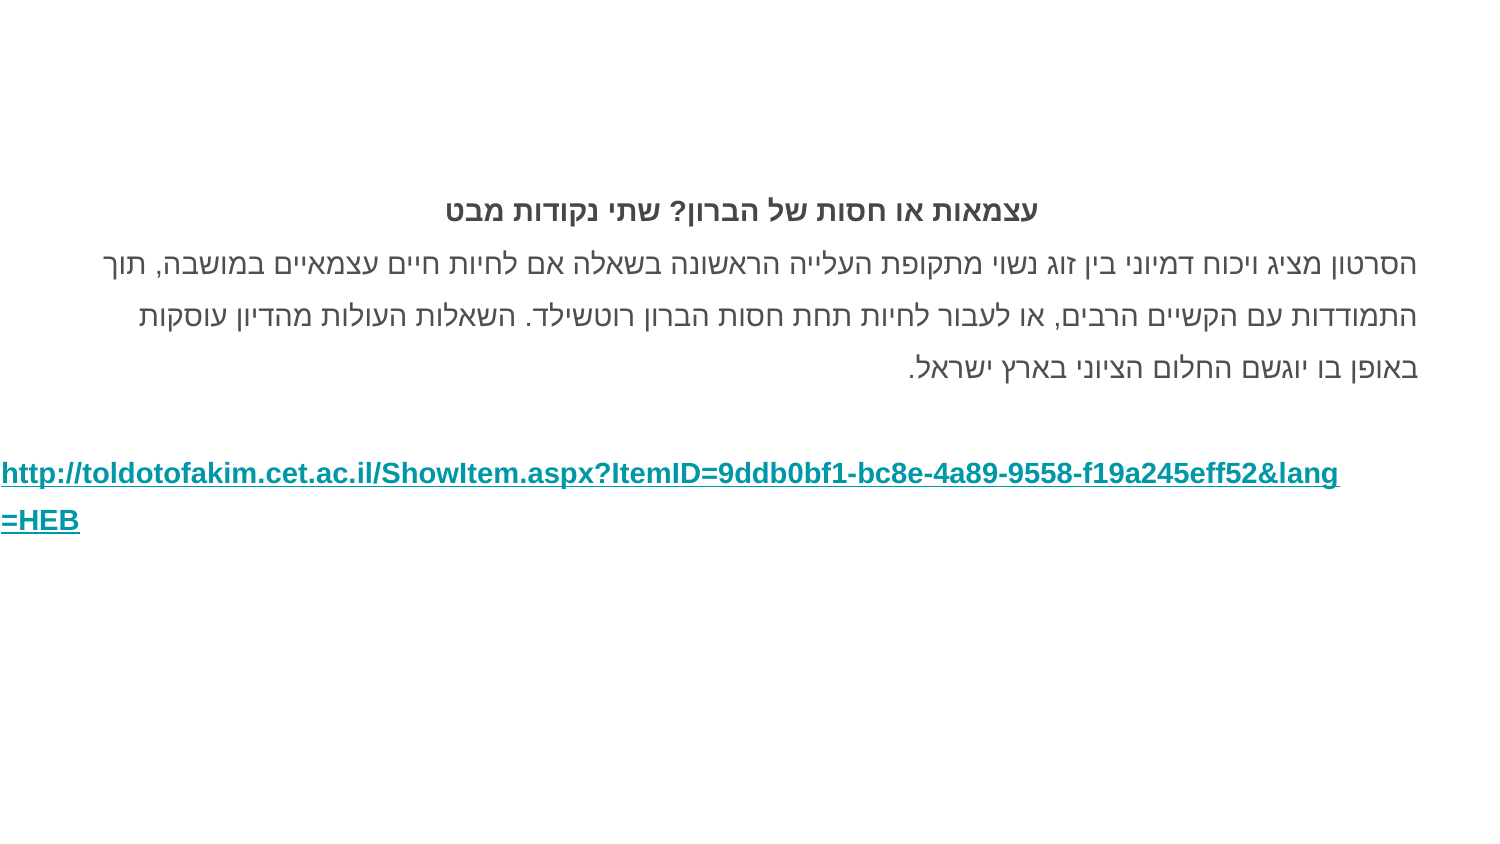

עצמאות או חסות של הברון? שתי נקודות מבט
הסרטון מציג ויכוח דמיוני בין זוג נשוי מתקופת העלייה הראשונה בשאלה אם לחיות חיים עצמאיים במושבה, תוך התמודדות עם הקשיים הרבים, או לעבור לחיות תחת חסות הברון רוטשילד. השאלות העולות מהדיון עוסקות באופן בו יוגשם החלום הציוני בארץ ישראל.

http://toldotofakim.cet.ac.il/ShowItem.aspx?ItemID=9ddb0bf1-bc8e-4a89-9558-f19a245eff52&lang=HEB